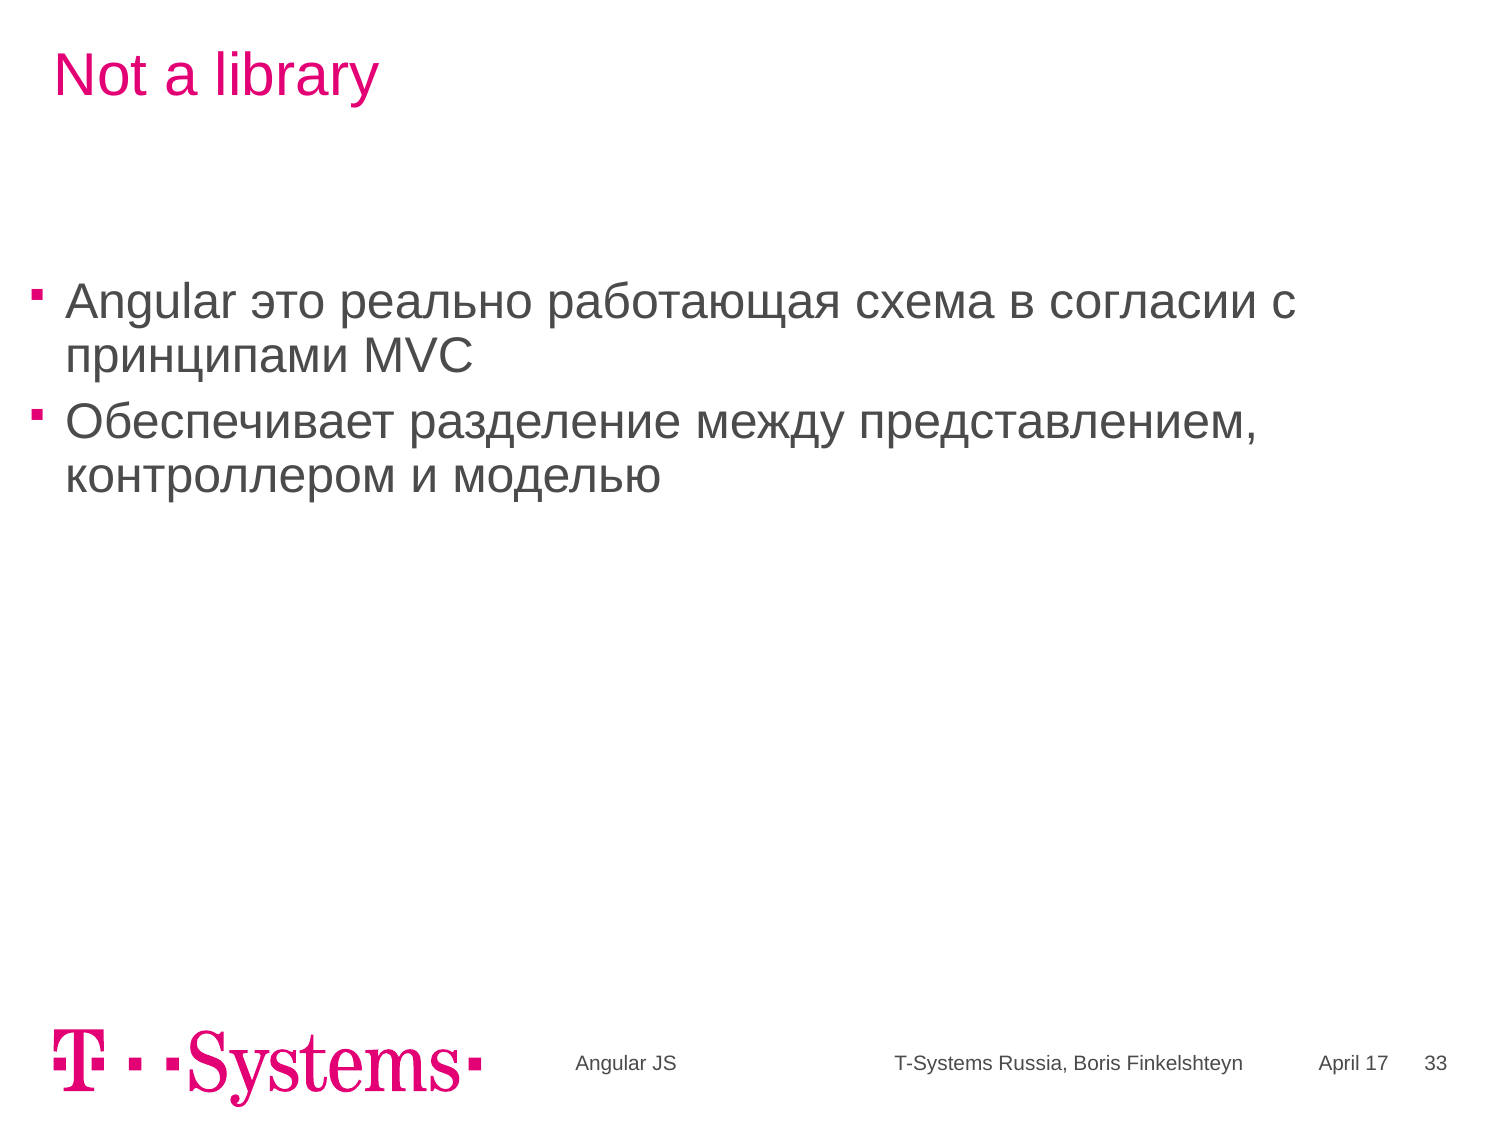

# Not a library

Angular это реально работающая схема в согласии с принципами MVC
Обеспечивает разделение между представлением, контроллером и моделью

Angular JS                                      T-Systems Russia, Boris Finkelshteyn
April 17
33